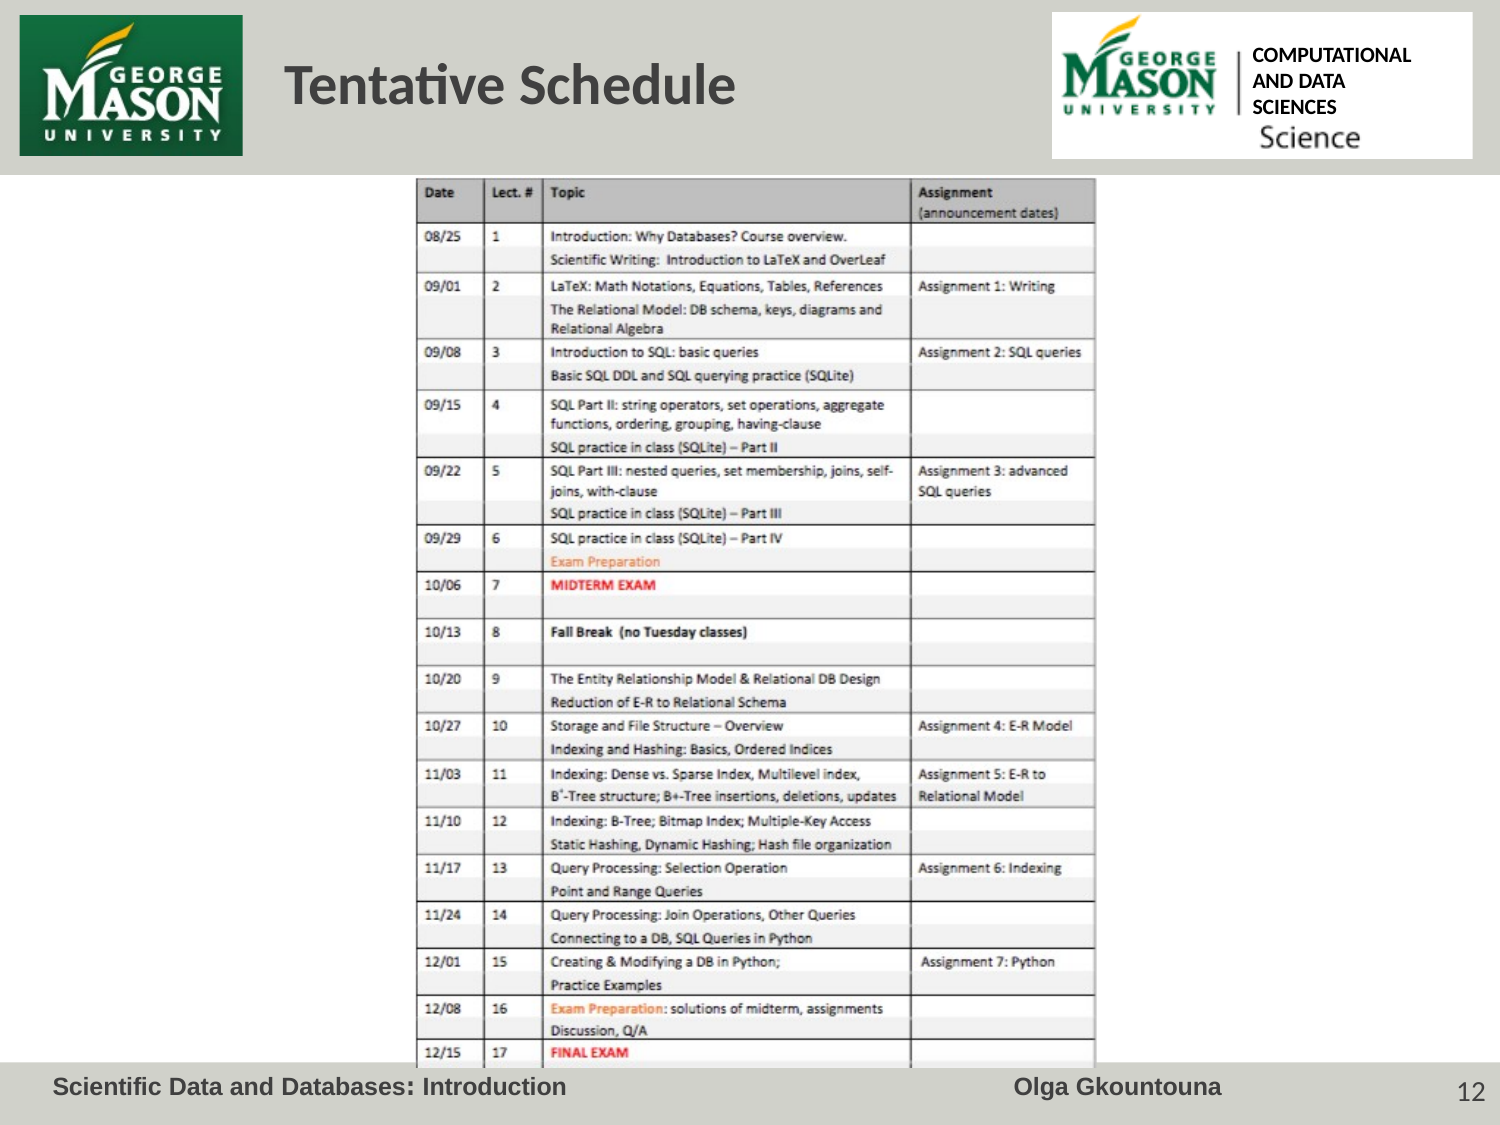

COMPUTATIONAL  AND DATA  SCIENCES
# Tentative Schedule

Scientific Data and Databases: Introduction
Olga Gkountouna
12